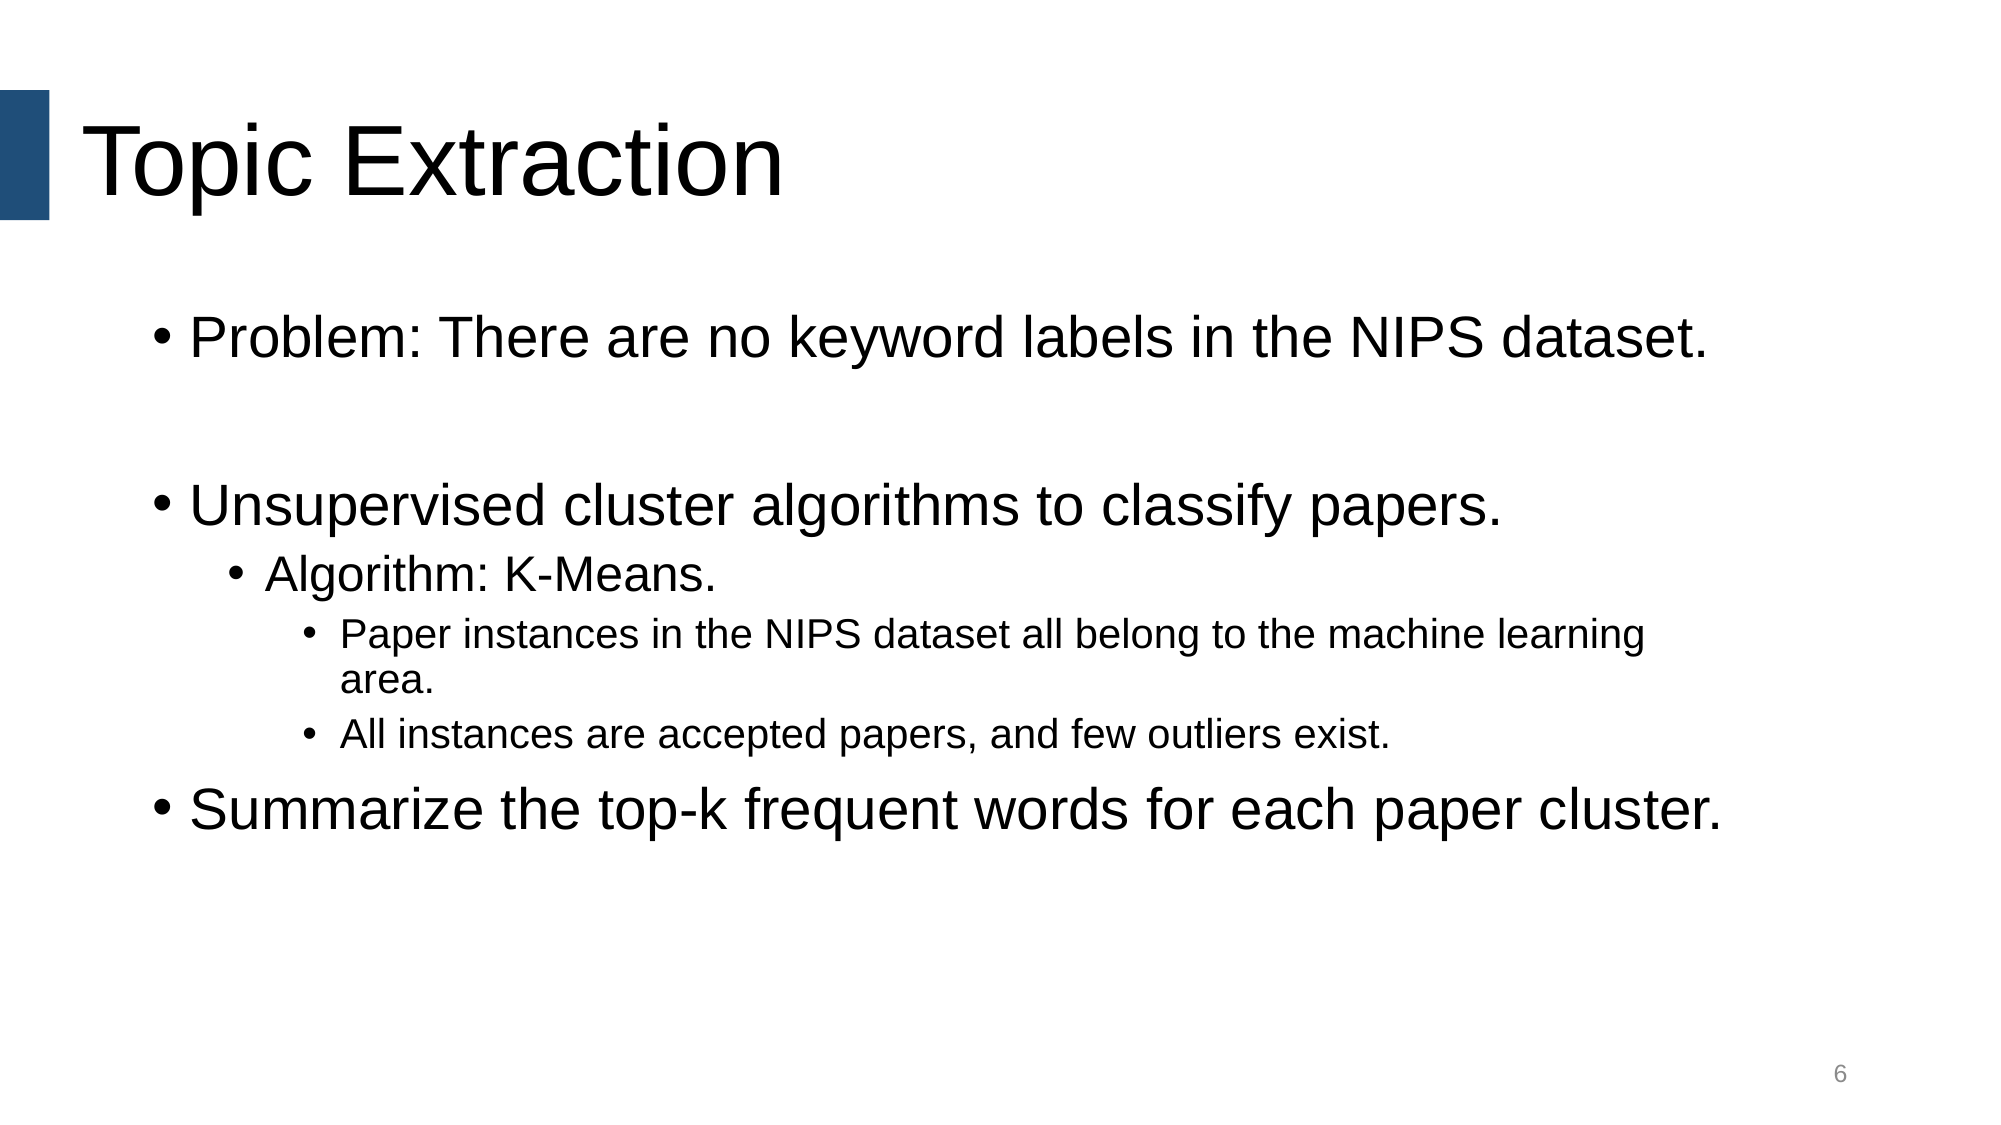

Topic Extraction
Problem: There are no keyword labels in the NIPS dataset.

Unsupervised cluster algorithms to classify papers.
Algorithm: K-Means.
Paper instances in the NIPS dataset all belong to the machine learning area.
All instances are accepted papers, and few outliers exist.
Summarize the top-k frequent words for each paper cluster.
6